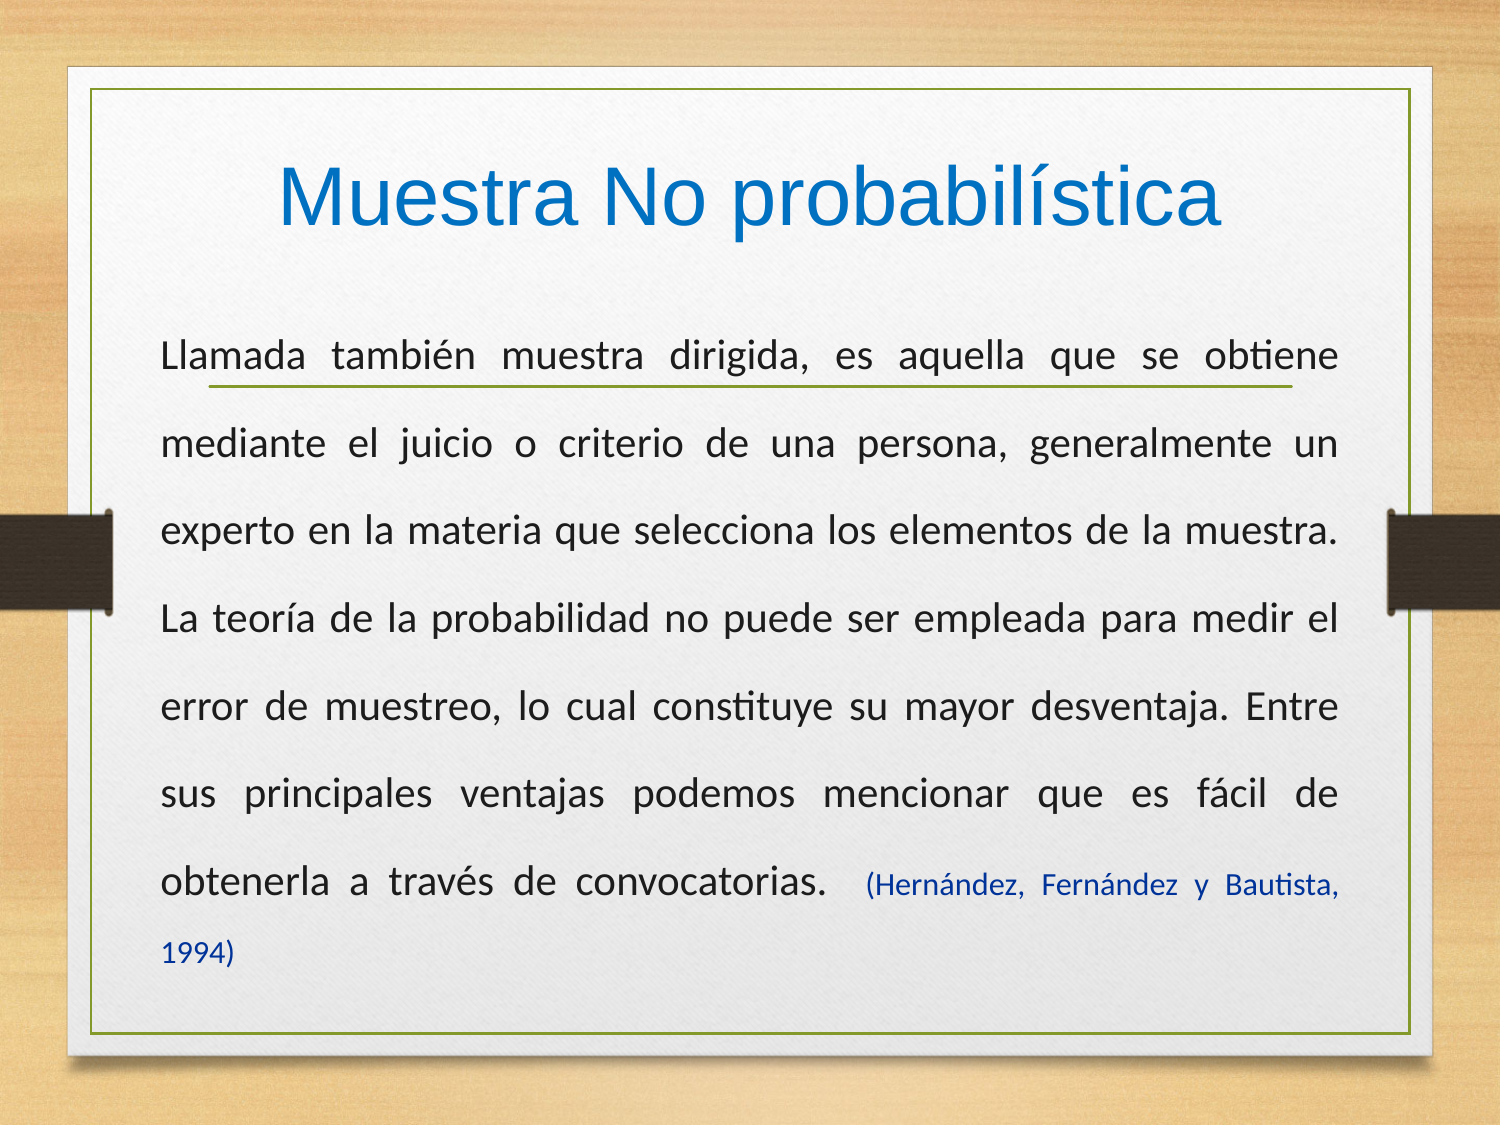

# Muestra No probabilística
Llamada también muestra dirigida, es aquella que se obtiene mediante el juicio o criterio de una persona, generalmente un experto en la materia que selecciona los elementos de la muestra. La teoría de la probabilidad no puede ser empleada para medir el error de muestreo, lo cual constituye su mayor desventaja. Entre sus principales ventajas podemos mencionar que es fácil de obtenerla a través de convocatorias.  (Hernández, Fernández y Bautista, 1994)